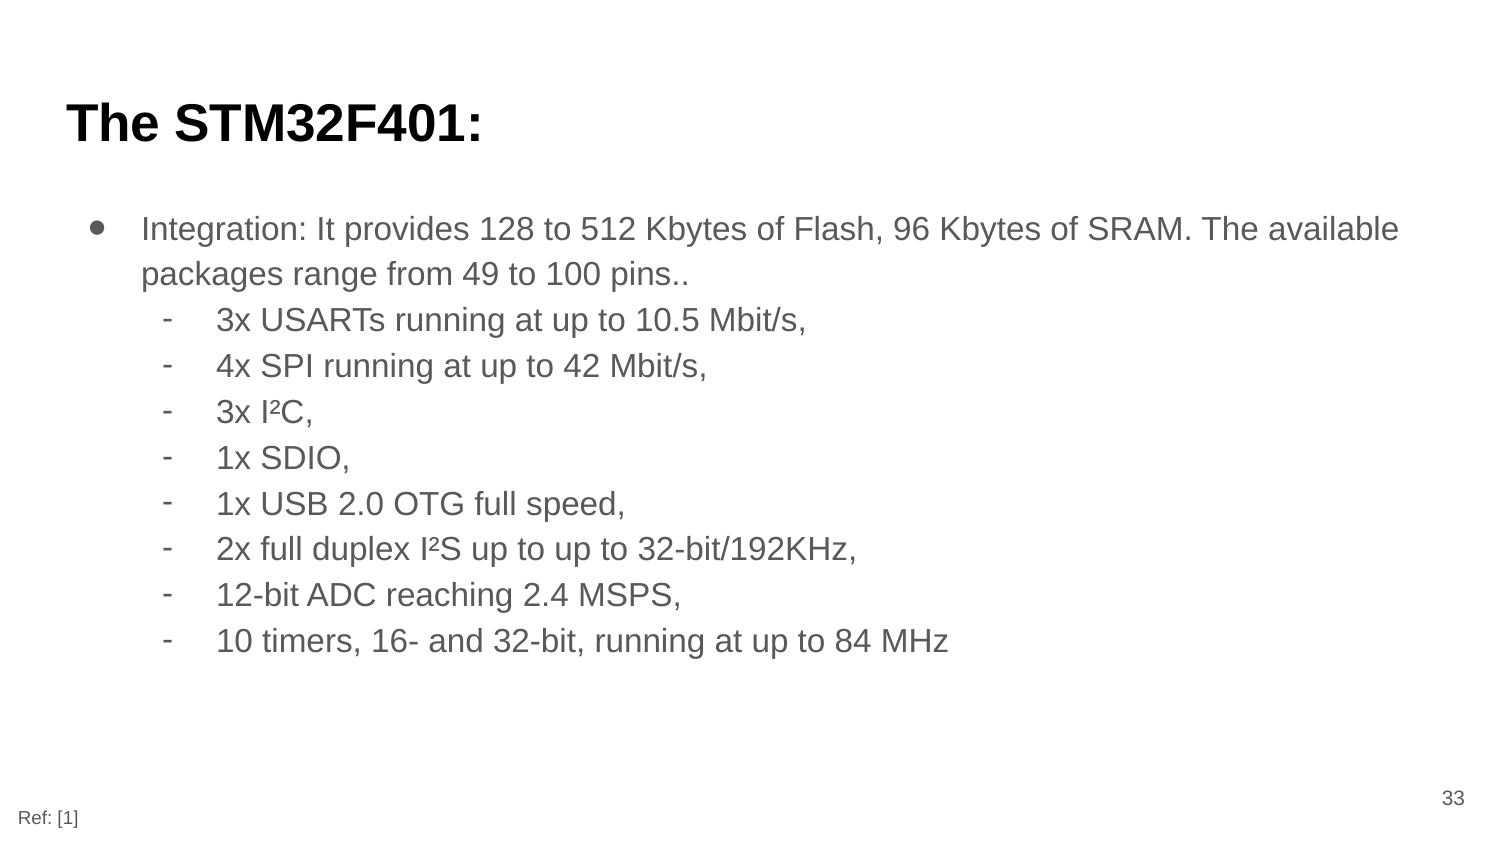

# The STM32F401:
Integration: It provides 128 to 512 Kbytes of Flash, 96 Kbytes of SRAM. The available packages range from 49 to 100 pins..
​​3x USARTs running at up to 10.5 Mbit/s,
4x SPI running at up to 42 Mbit/s,
3x I²C,
1x SDIO,
1x USB 2.0 OTG full speed,
2x full duplex I²S up to up to 32-bit/192KHz,
12-bit ADC reaching 2.4 MSPS,
10 timers, 16- and 32-bit, running at up to 84 MHz
33
Ref: [1]